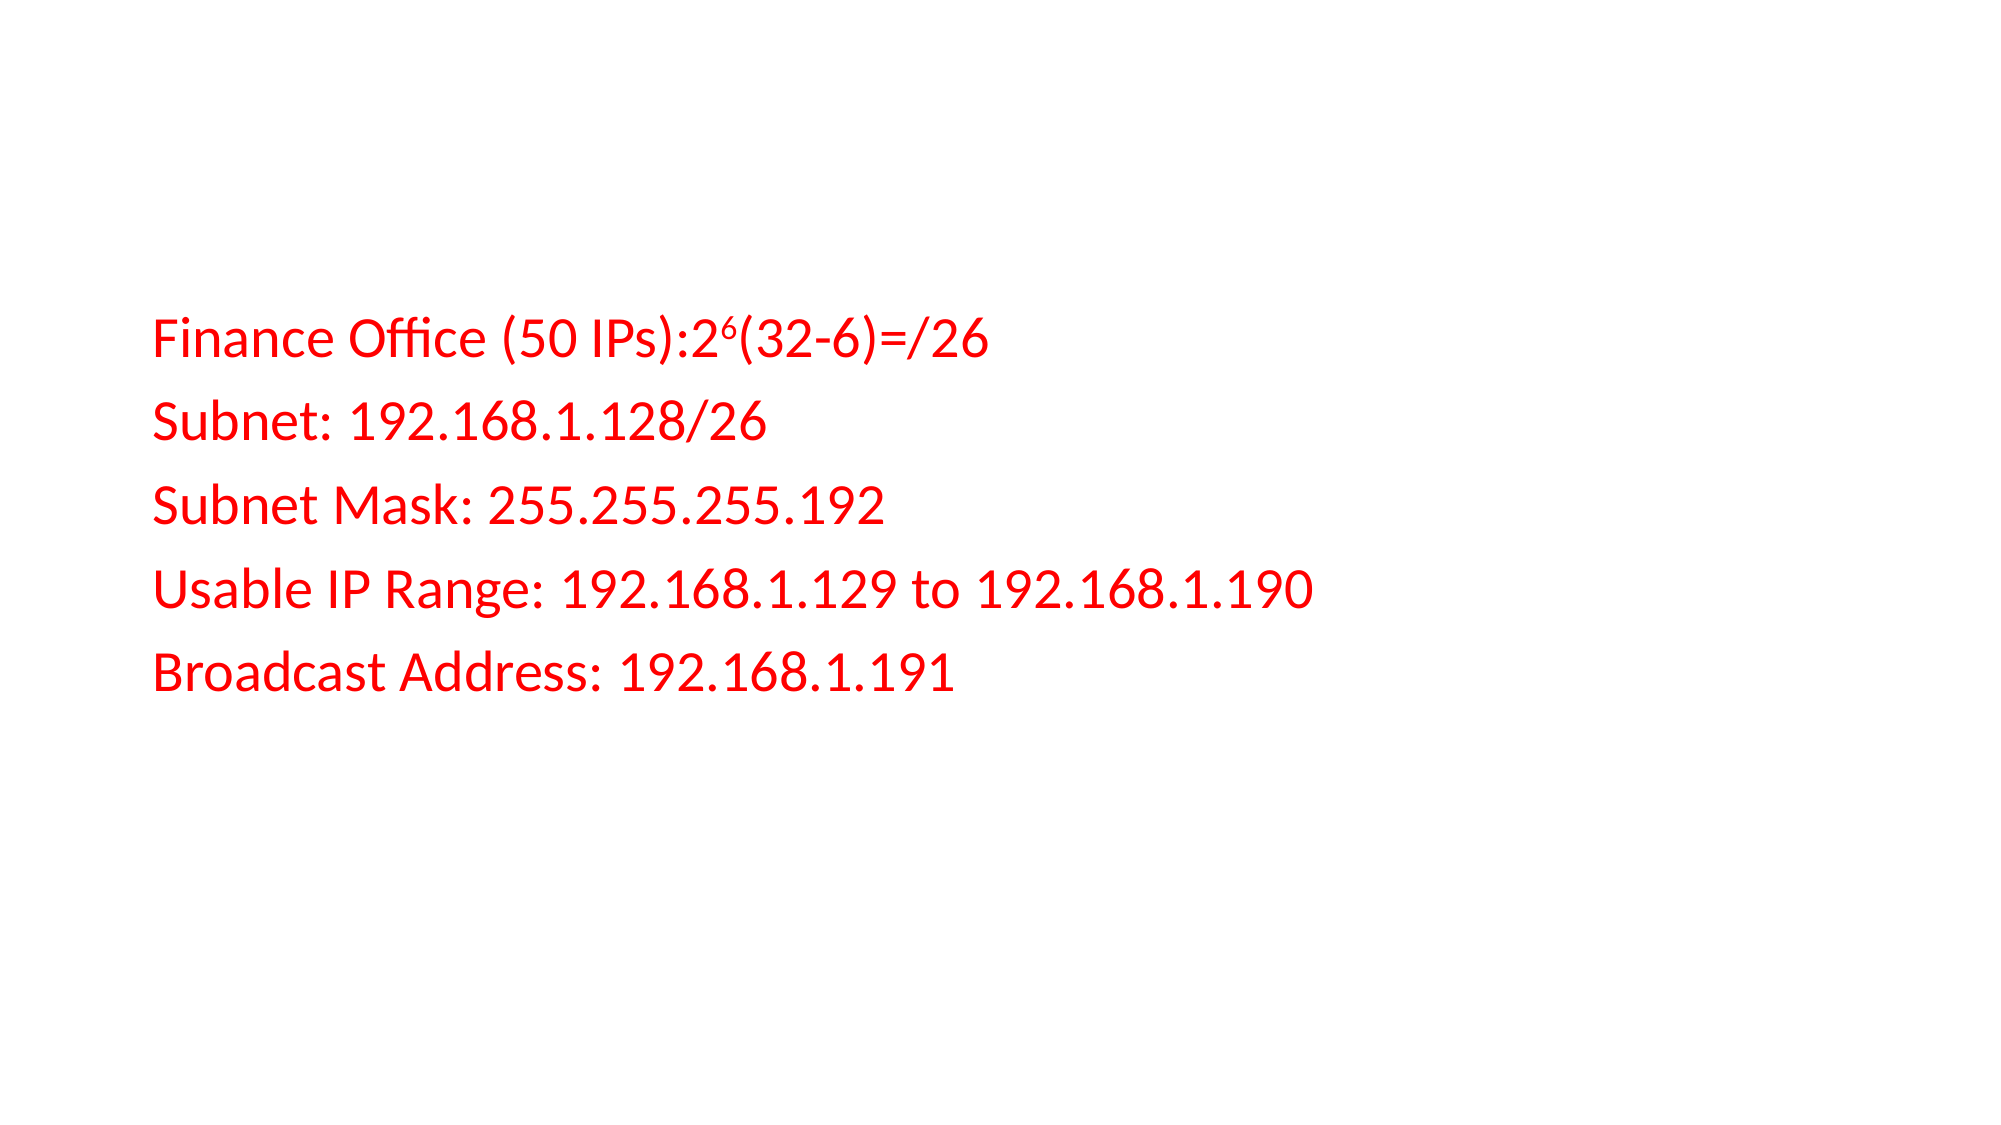

#
Finance Office (50 IPs):26(32-6)=/26
Subnet: 192.168.1.128/26
Subnet Mask: 255.255.255.192
Usable IP Range: 192.168.1.129 to 192.168.1.190
Broadcast Address: 192.168.1.191